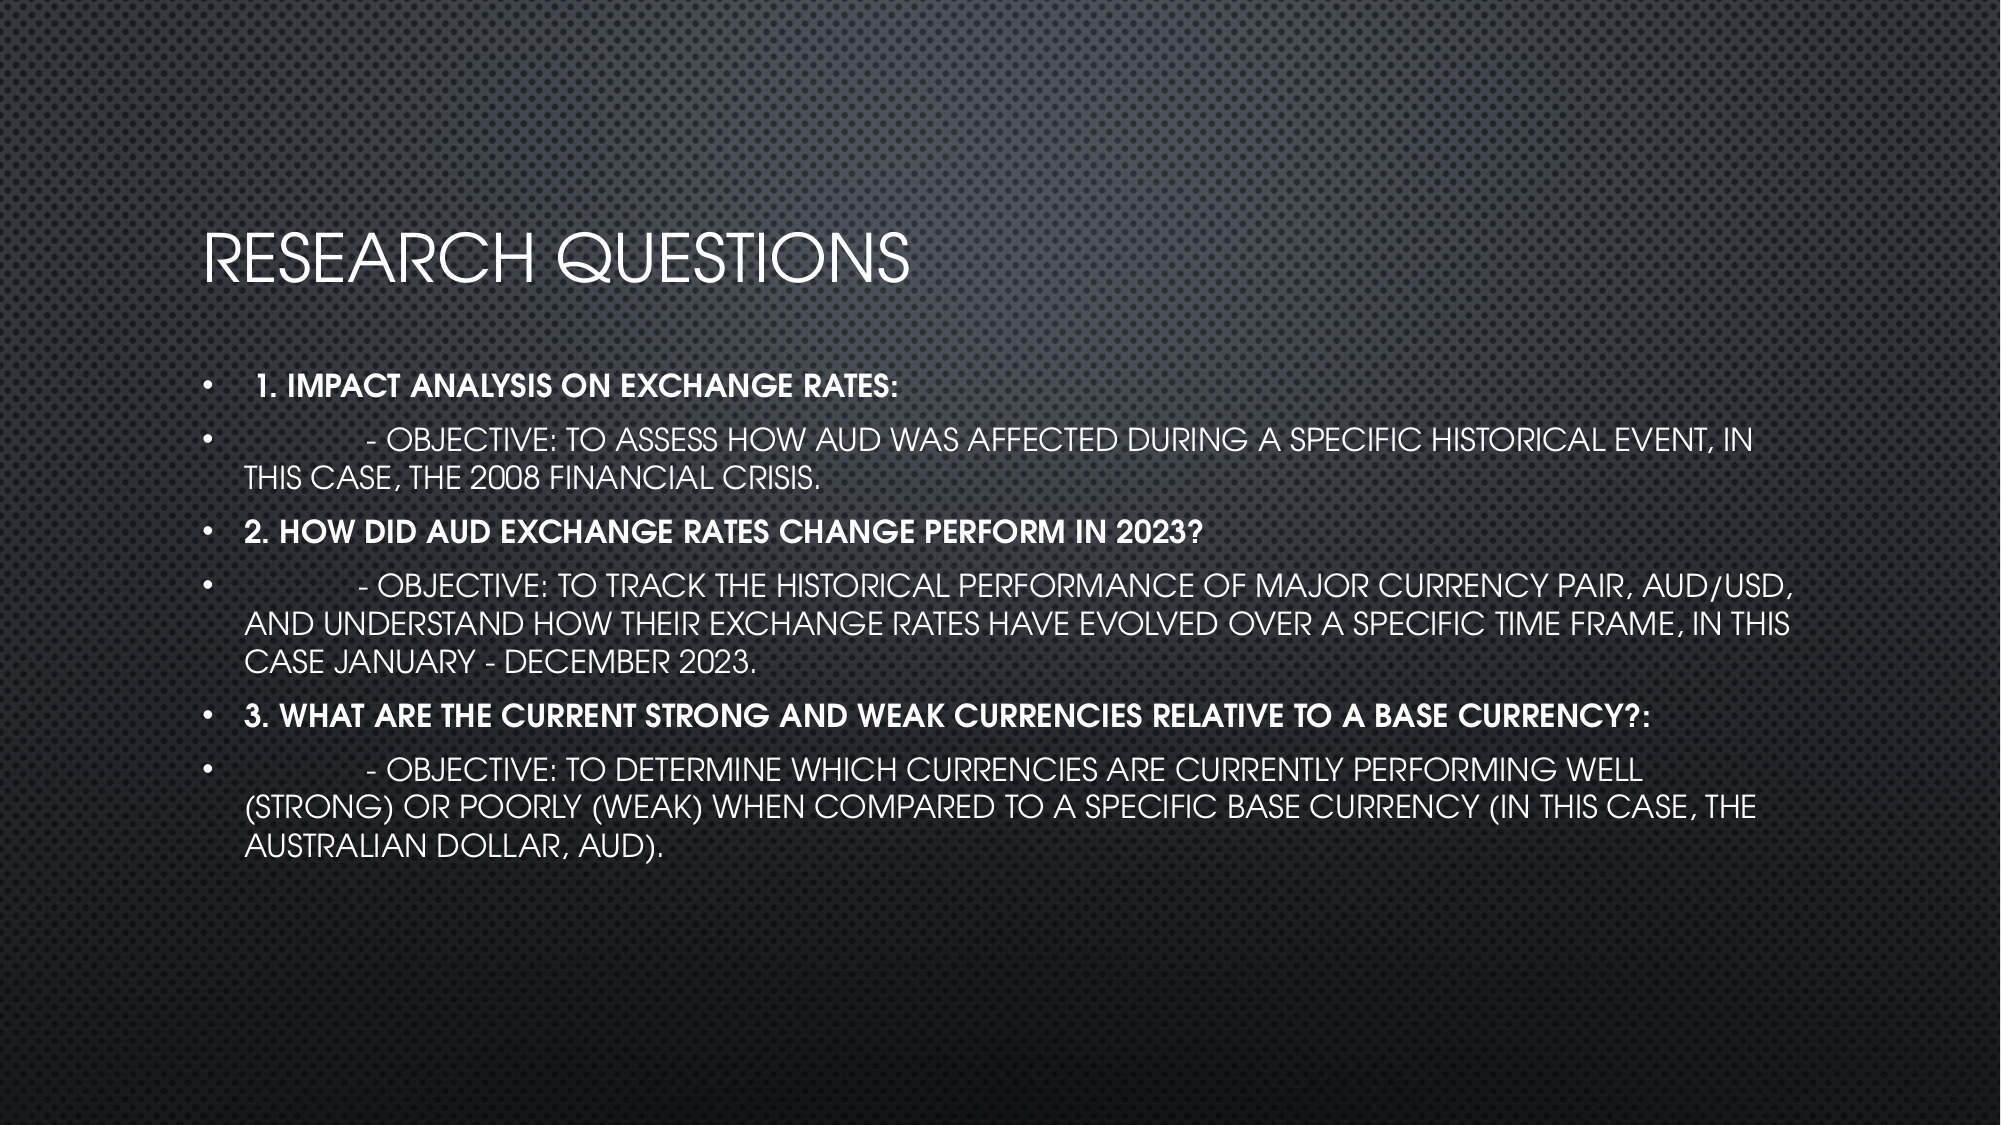

# Research questions
 1. Impact Analysis on Exchange Rates:
	 - Objective: To assess how AUD was affected during a specific historical event, in this case, the 2008 financial crisis.
2. How did AUD exchange rates change perform in 2023?
	- Objective: To track the historical performance of major currency pair, AUD/USD, and understand how their exchange rates have evolved over a specific time frame, in this case January - December 2023.
3. What are the current strong and weak currencies relative to a base currency?:
	 - Objective: To determine which currencies are currently performing well (strong) or poorly (weak) when compared to a specific base currency (in this case, the Australian Dollar, AUD).